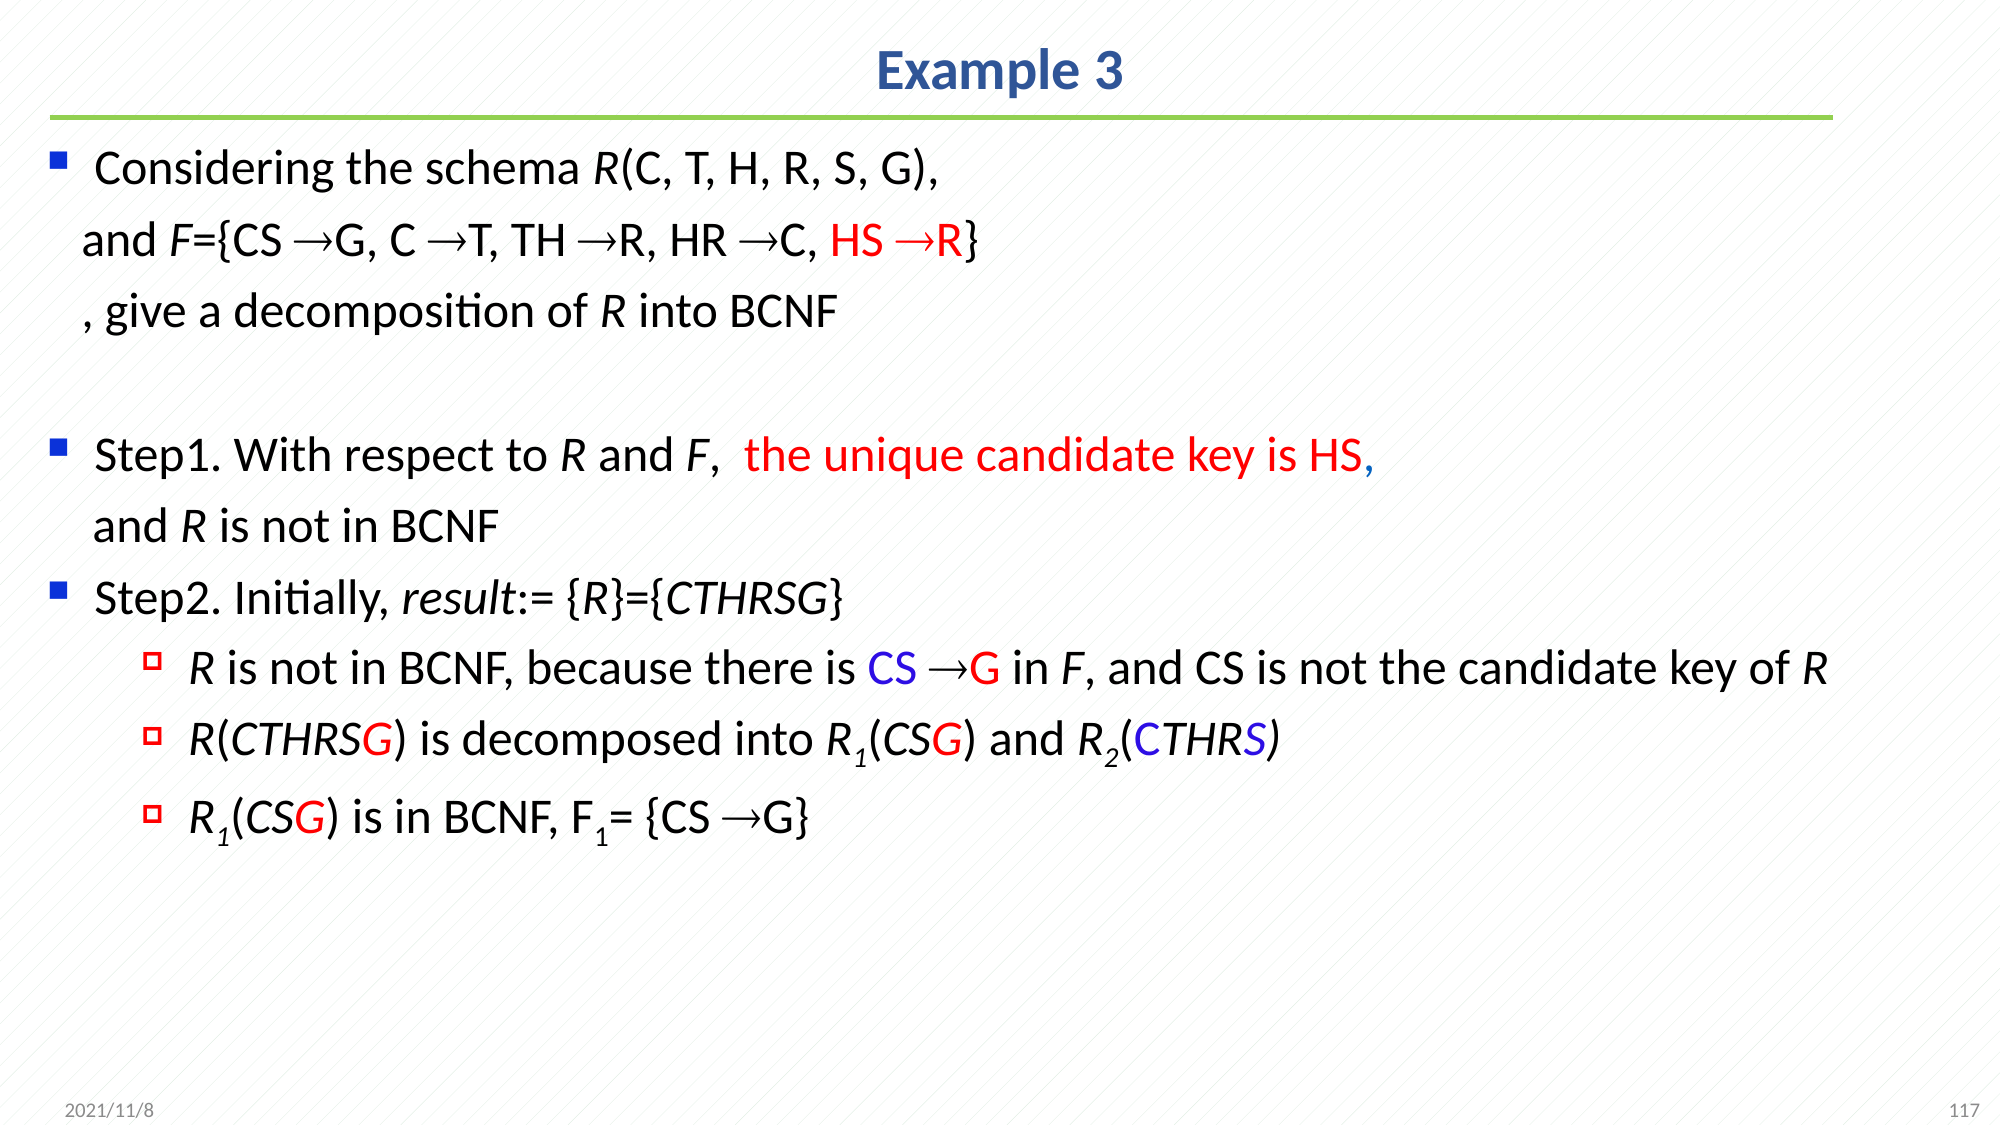

# Example 3
Considering the schema R(C, T, H, R, S, G),
   and F={CS →G, C →T, TH →R, HR →C, HS →R}
   , give a decomposition of R into BCNF

Step1. With respect to R and F,  the unique candidate key is HS,
    and R is not in BCNF
Step2. Initially, result:= {R}={CTHRSG}
R is not in BCNF, because there is CS →G in F, and CS is not the candidate key of R
R(CTHRSG) is decomposed into R1(CSG) and R2(CTHRS)
R1(CSG) is in BCNF, F1= {CS →G}
117
2021/11/8